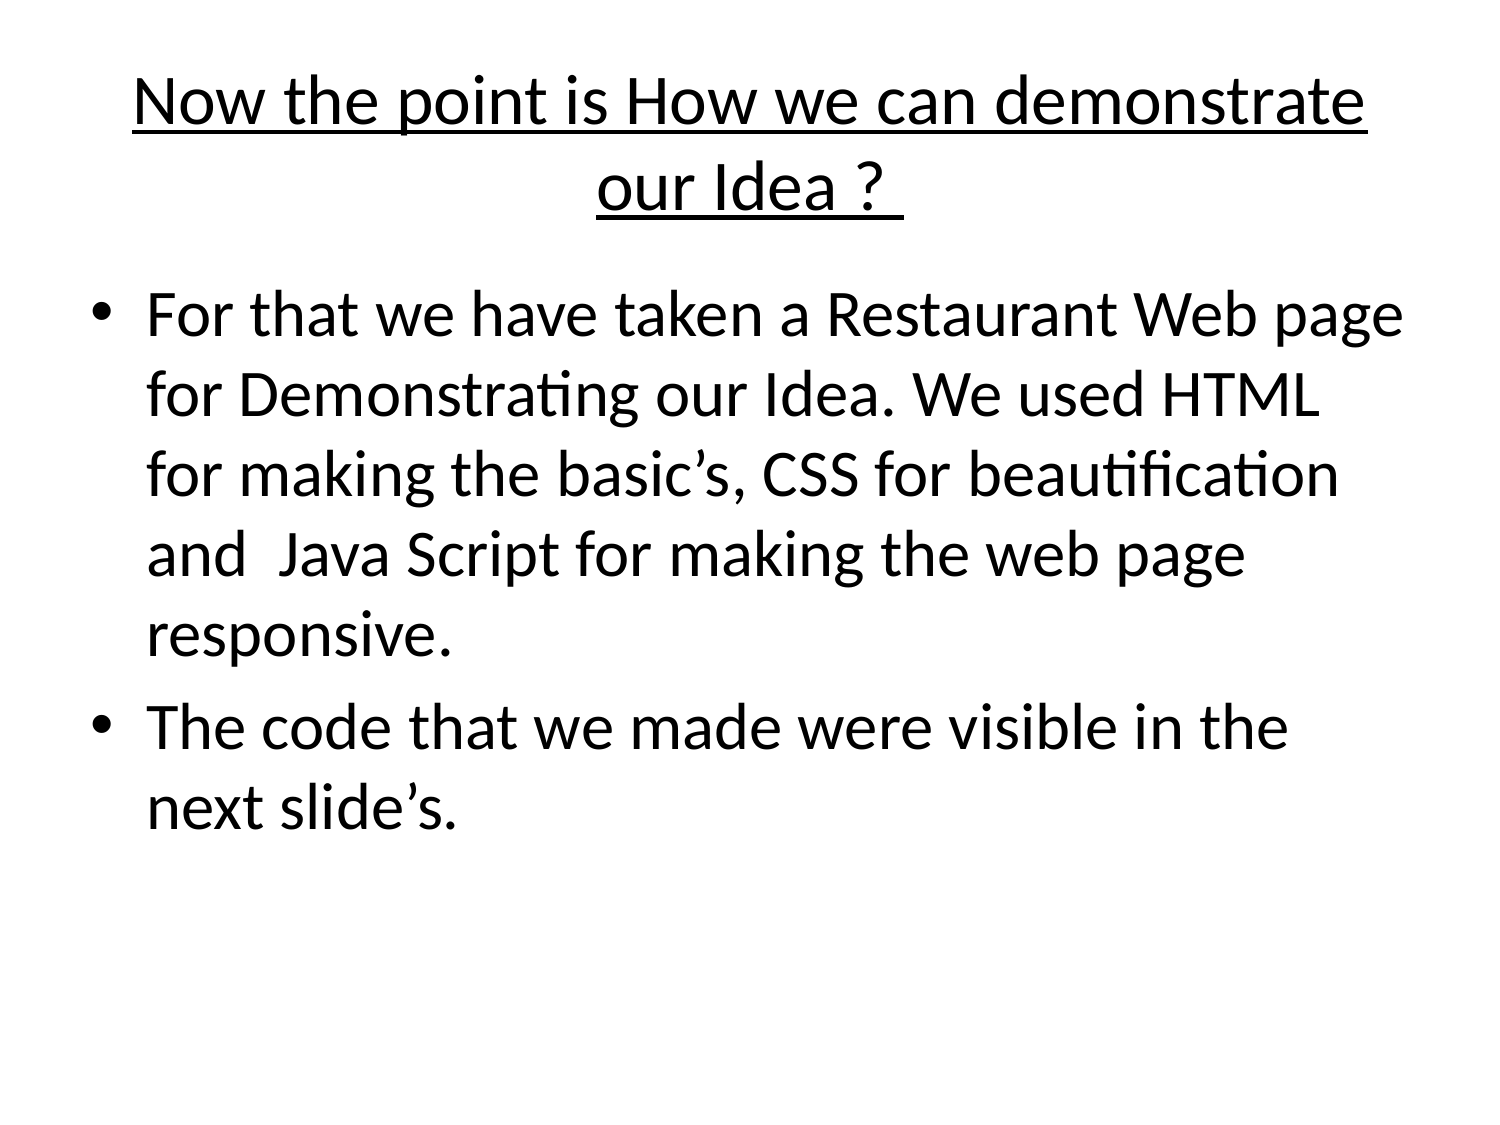

# Now the point is How we can demonstrate our Idea ?
For that we have taken a Restaurant Web page for Demonstrating our Idea. We used HTML for making the basic’s, CSS for beautification and  Java Script for making the web page responsive.
The code that we made were visible in the next slide’s.